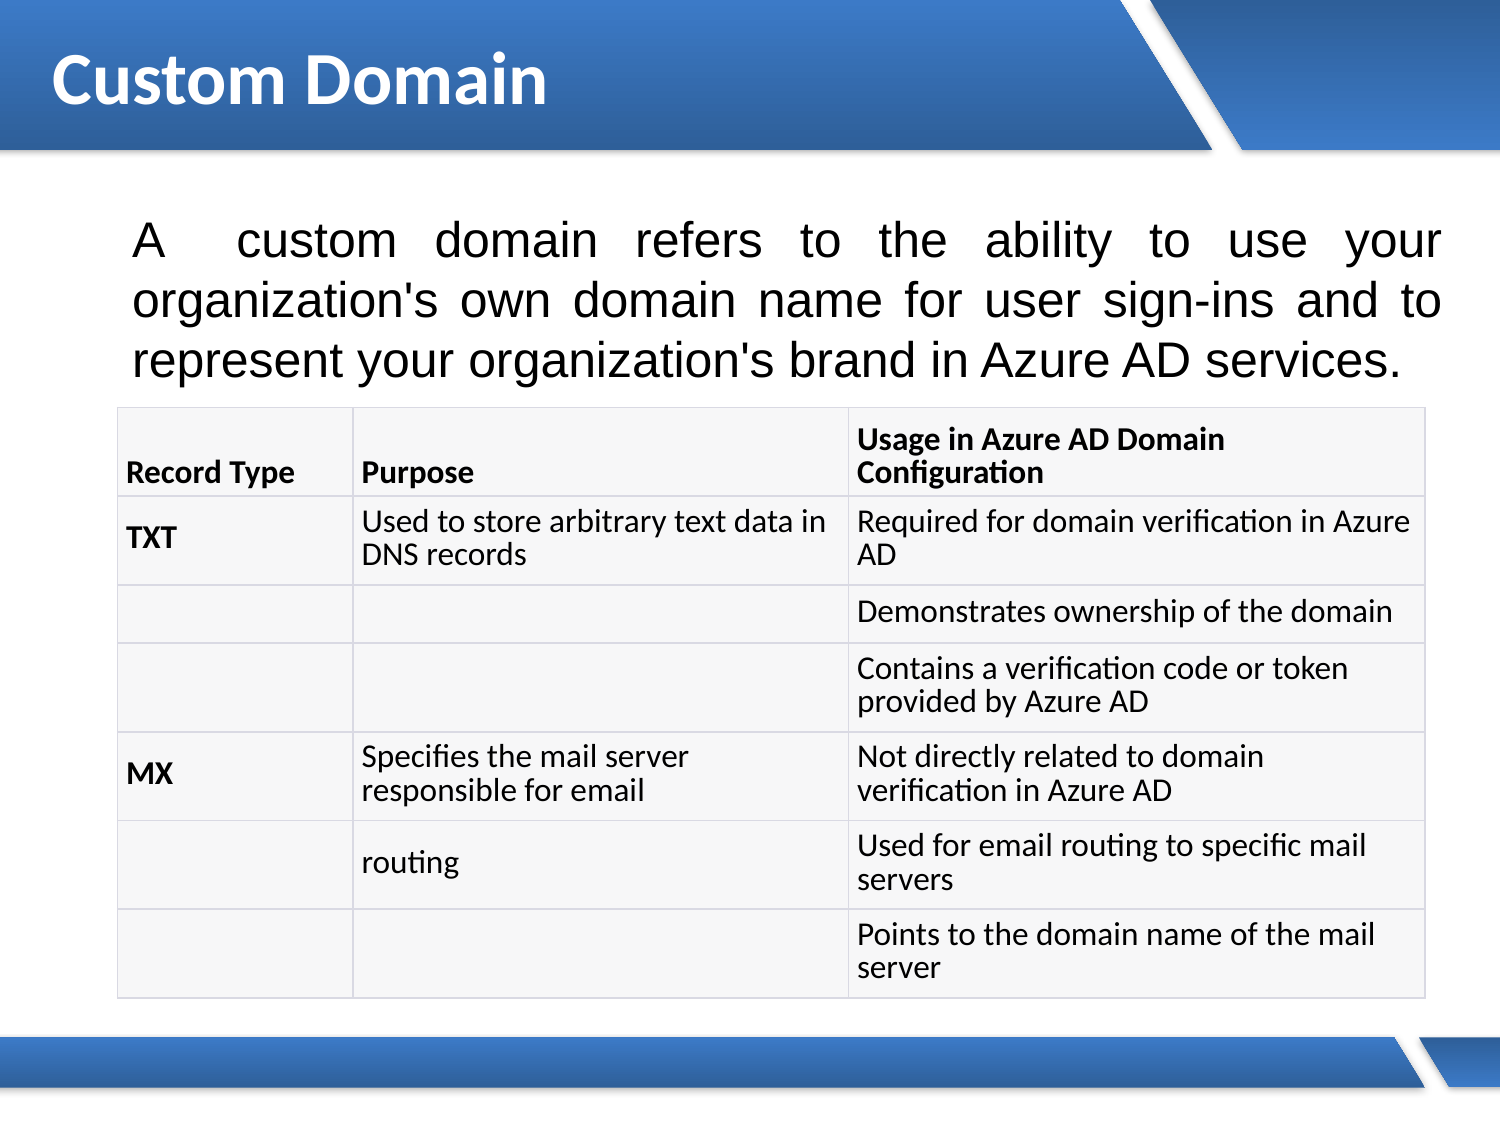

# Custom Domain
A  custom domain refers to the ability to use your organization's own domain name for user sign-ins and to represent your organization's brand in Azure AD services.
| Record Type | Purpose | Usage in Azure AD Domain Configuration |
| --- | --- | --- |
| TXT | Used to store arbitrary text data in DNS records | Required for domain verification in Azure AD |
|  |  | Demonstrates ownership of the domain |
|  |  | Contains a verification code or token provided by Azure AD |
| MX | Specifies the mail server responsible for email | Not directly related to domain verification in Azure AD |
|  | routing | Used for email routing to specific mail servers |
|  |  | Points to the domain name of the mail server |